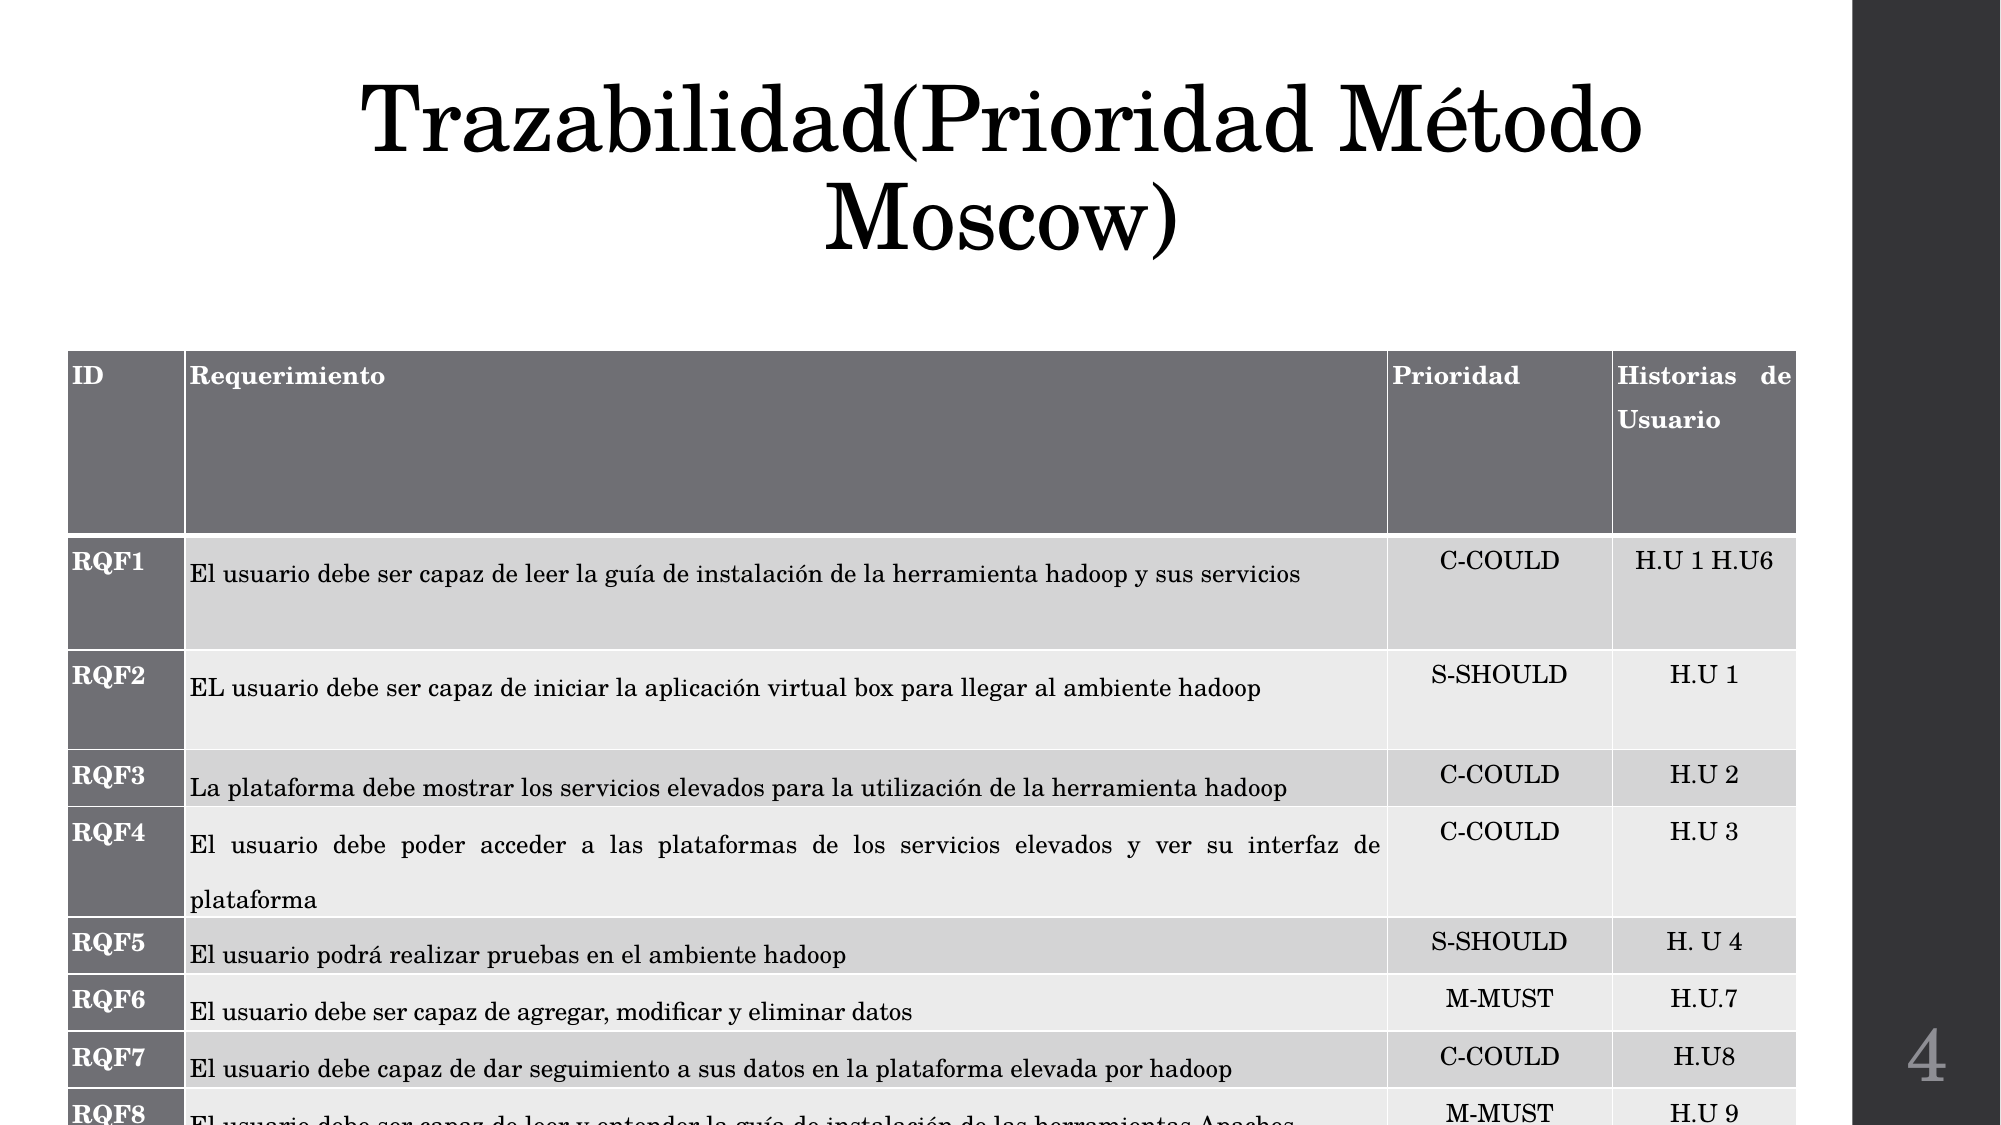

# Trazabilidad(Prioridad Método Moscow)
| ID | Requerimiento | Prioridad | Historias de Usuario |
| --- | --- | --- | --- |
| RQF1 | El usuario debe ser capaz de leer la guía de instalación de la herramienta hadoop y sus servicios | C-COULD | H.U 1 H.U6 |
| RQF2 | EL usuario debe ser capaz de iniciar la aplicación virtual box para llegar al ambiente hadoop | S-SHOULD | H.U 1 |
| RQF3 | La plataforma debe mostrar los servicios elevados para la utilización de la herramienta hadoop | C-COULD | H.U 2 |
| RQF4 | El usuario debe poder acceder a las plataformas de los servicios elevados y ver su interfaz de plataforma | C-COULD | H.U 3 |
| RQF5 | El usuario podrá realizar pruebas en el ambiente hadoop | S-SHOULD | H. U 4 |
| RQF6 | El usuario debe ser capaz de agregar, modificar y eliminar datos | M-MUST | H.U.7 |
| RQF7 | El usuario debe capaz de dar seguimiento a sus datos en la plataforma elevada por hadoop | C-COULD | H.U8 |
| RQF8 | El usuario debe ser capaz de leer y entender la guía de instalación de las herramientas Apaches | M-MUST | H.U 9 |
4